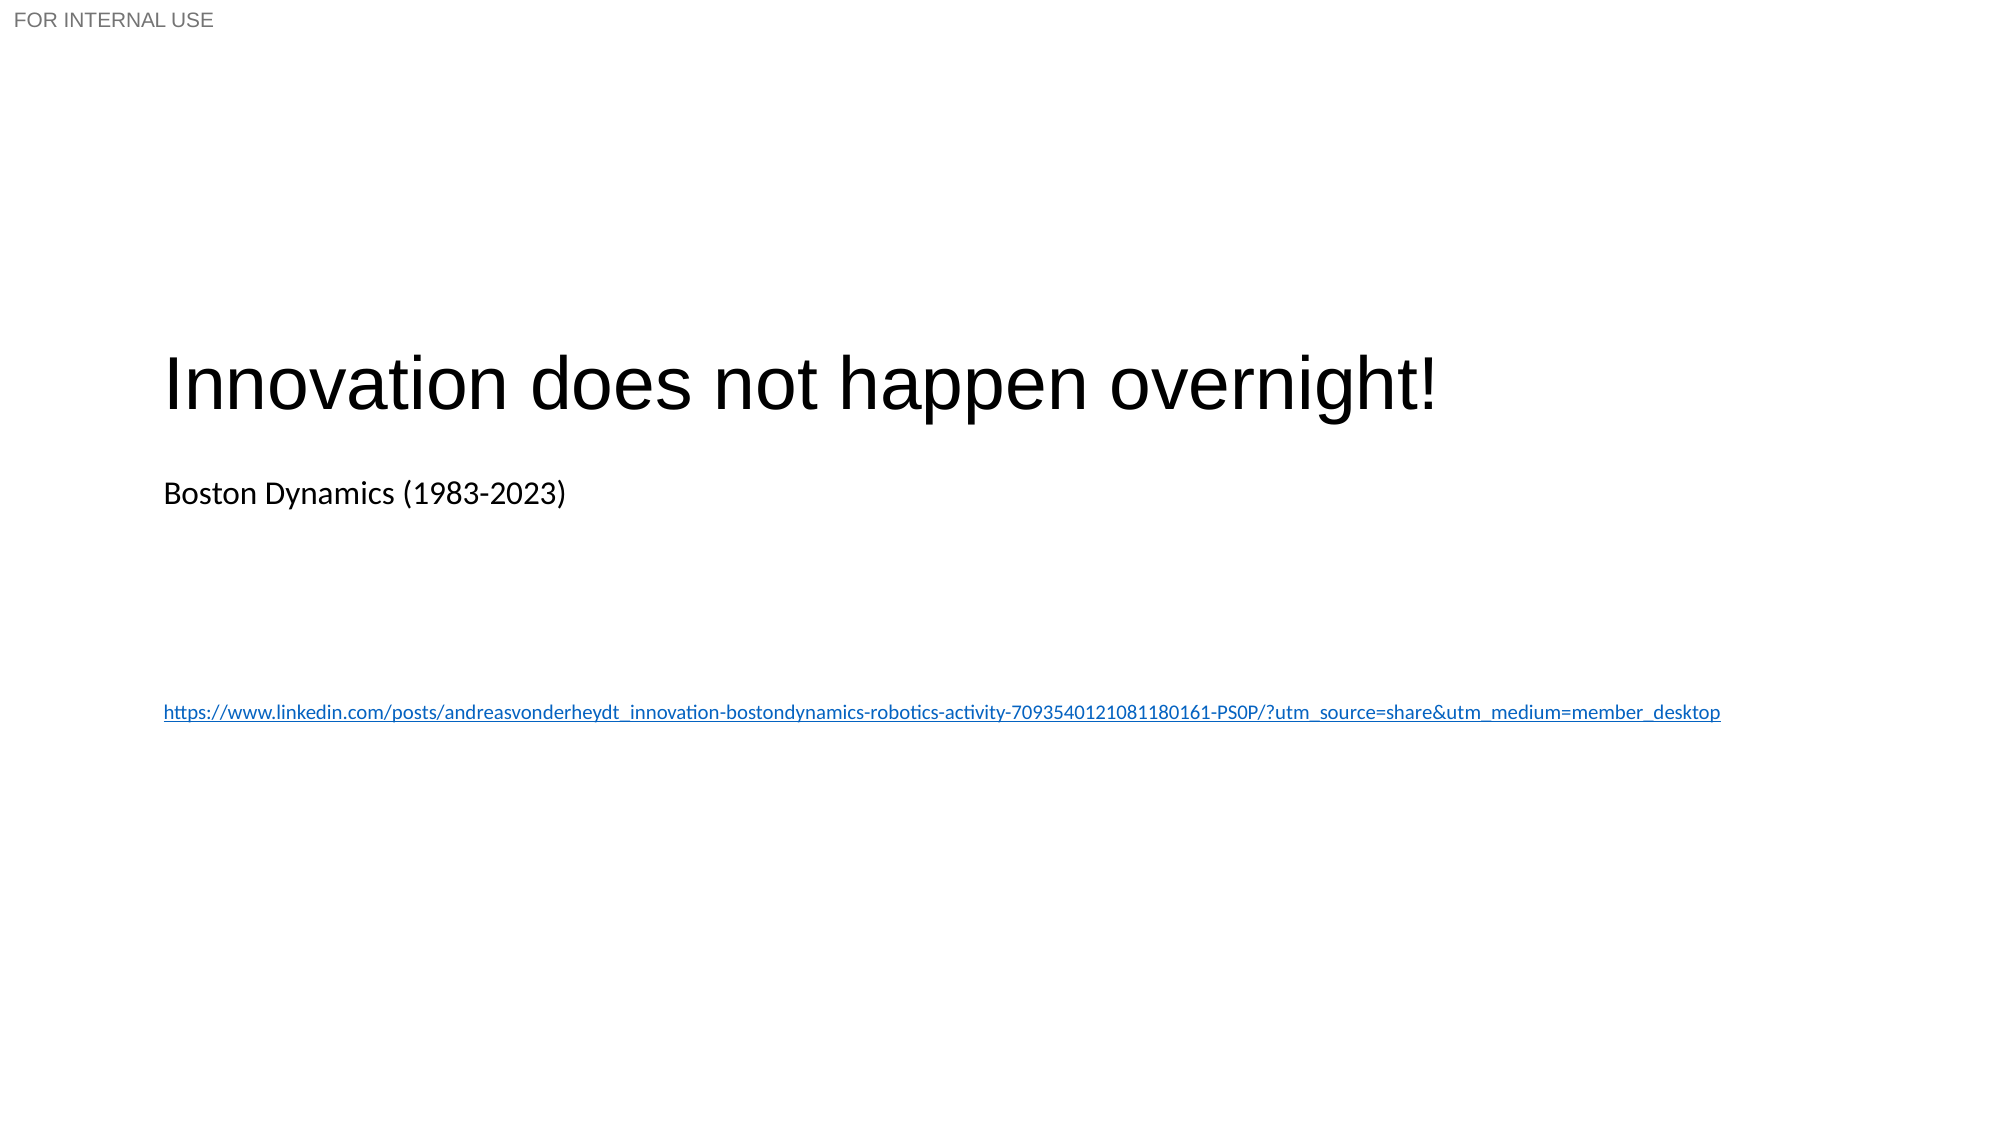

# Workshop
Innovation does not happen overnight!
Boston Dynamics (1983-2023)
https://www.linkedin.com/posts/andreasvonderheydt_innovation-bostondynamics-robotics-activity-7093540121081180161-PS0P/?utm_source=share&utm_medium=member_desktop